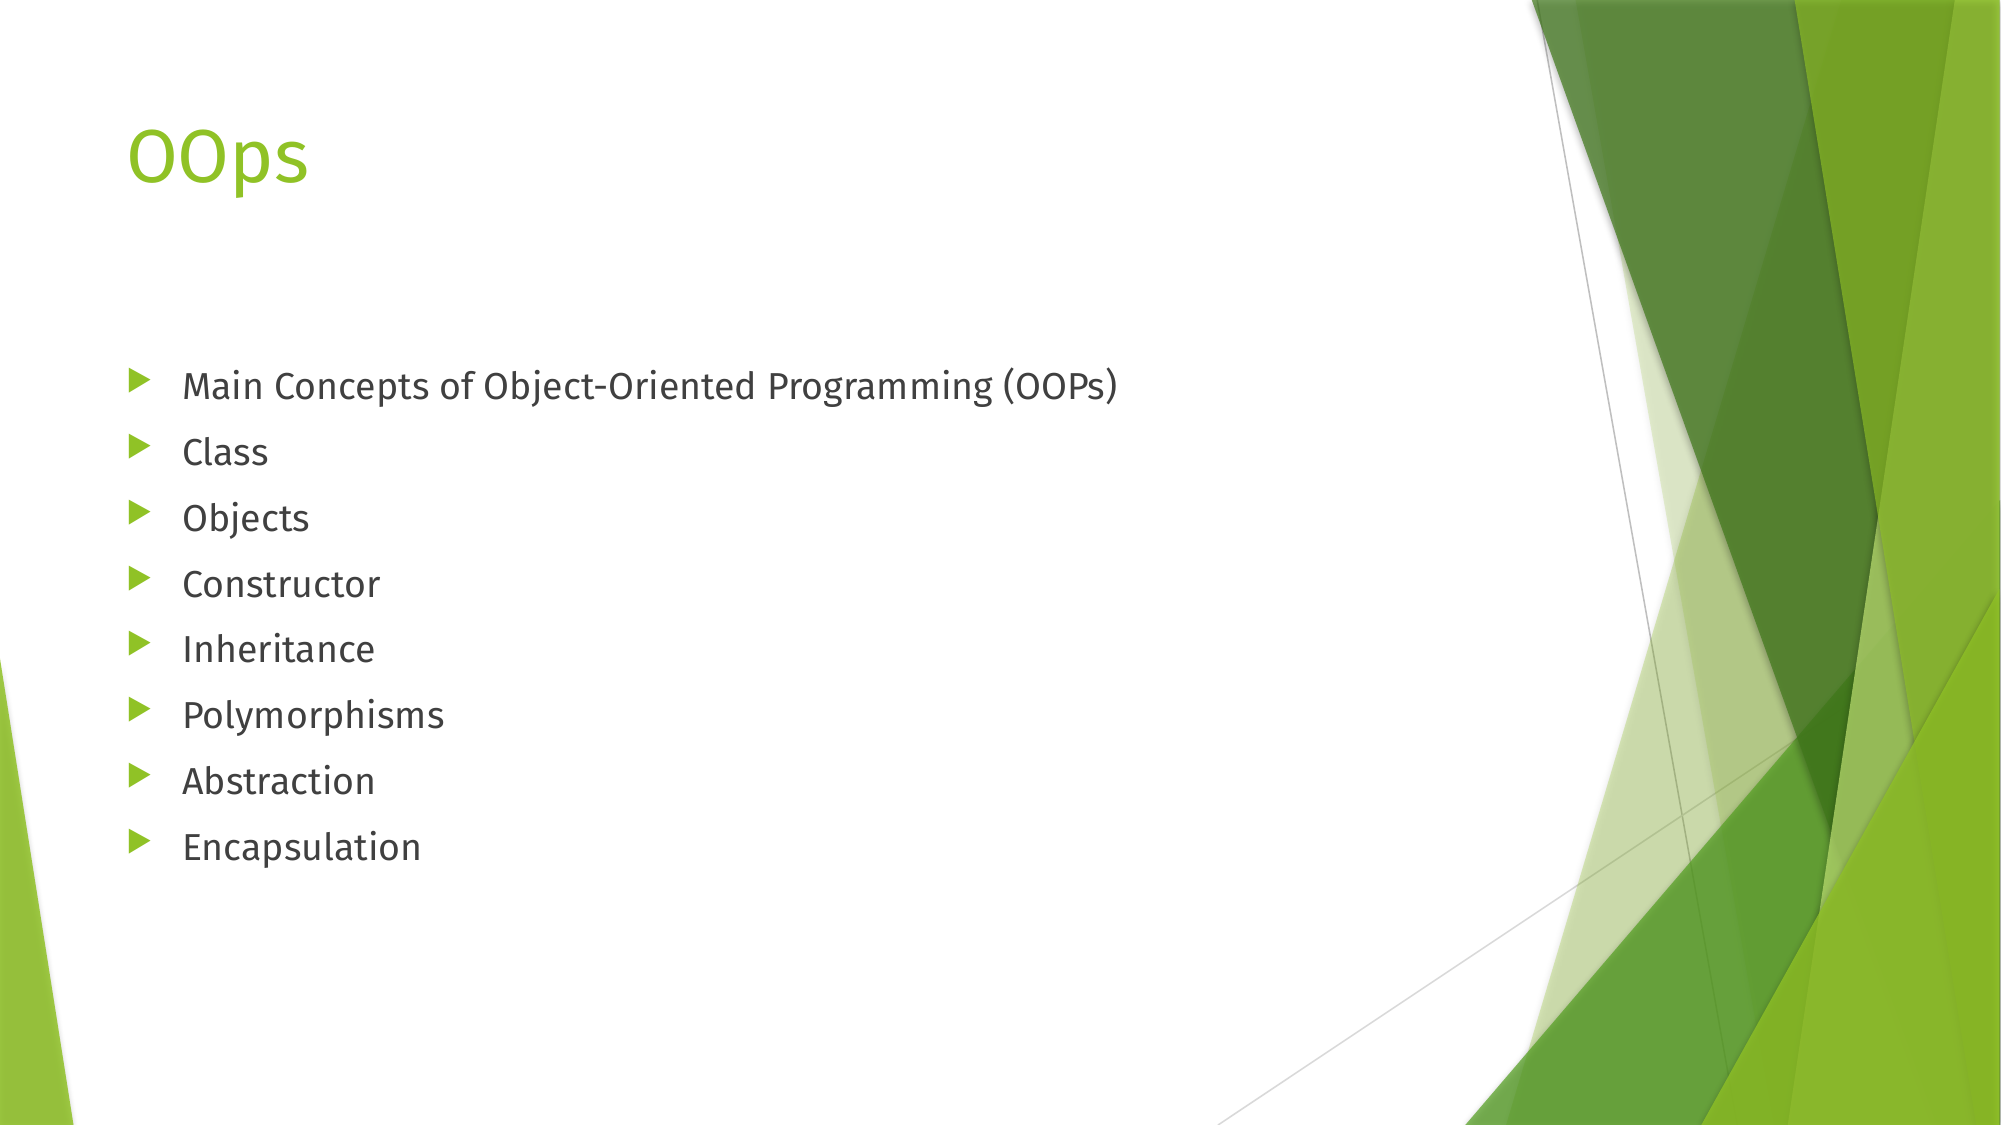

# OOps
Main Concepts of Object-Oriented Programming (OOPs)
Class
Objects
Constructor
Inheritance
Polymorphisms
Abstraction
Encapsulation